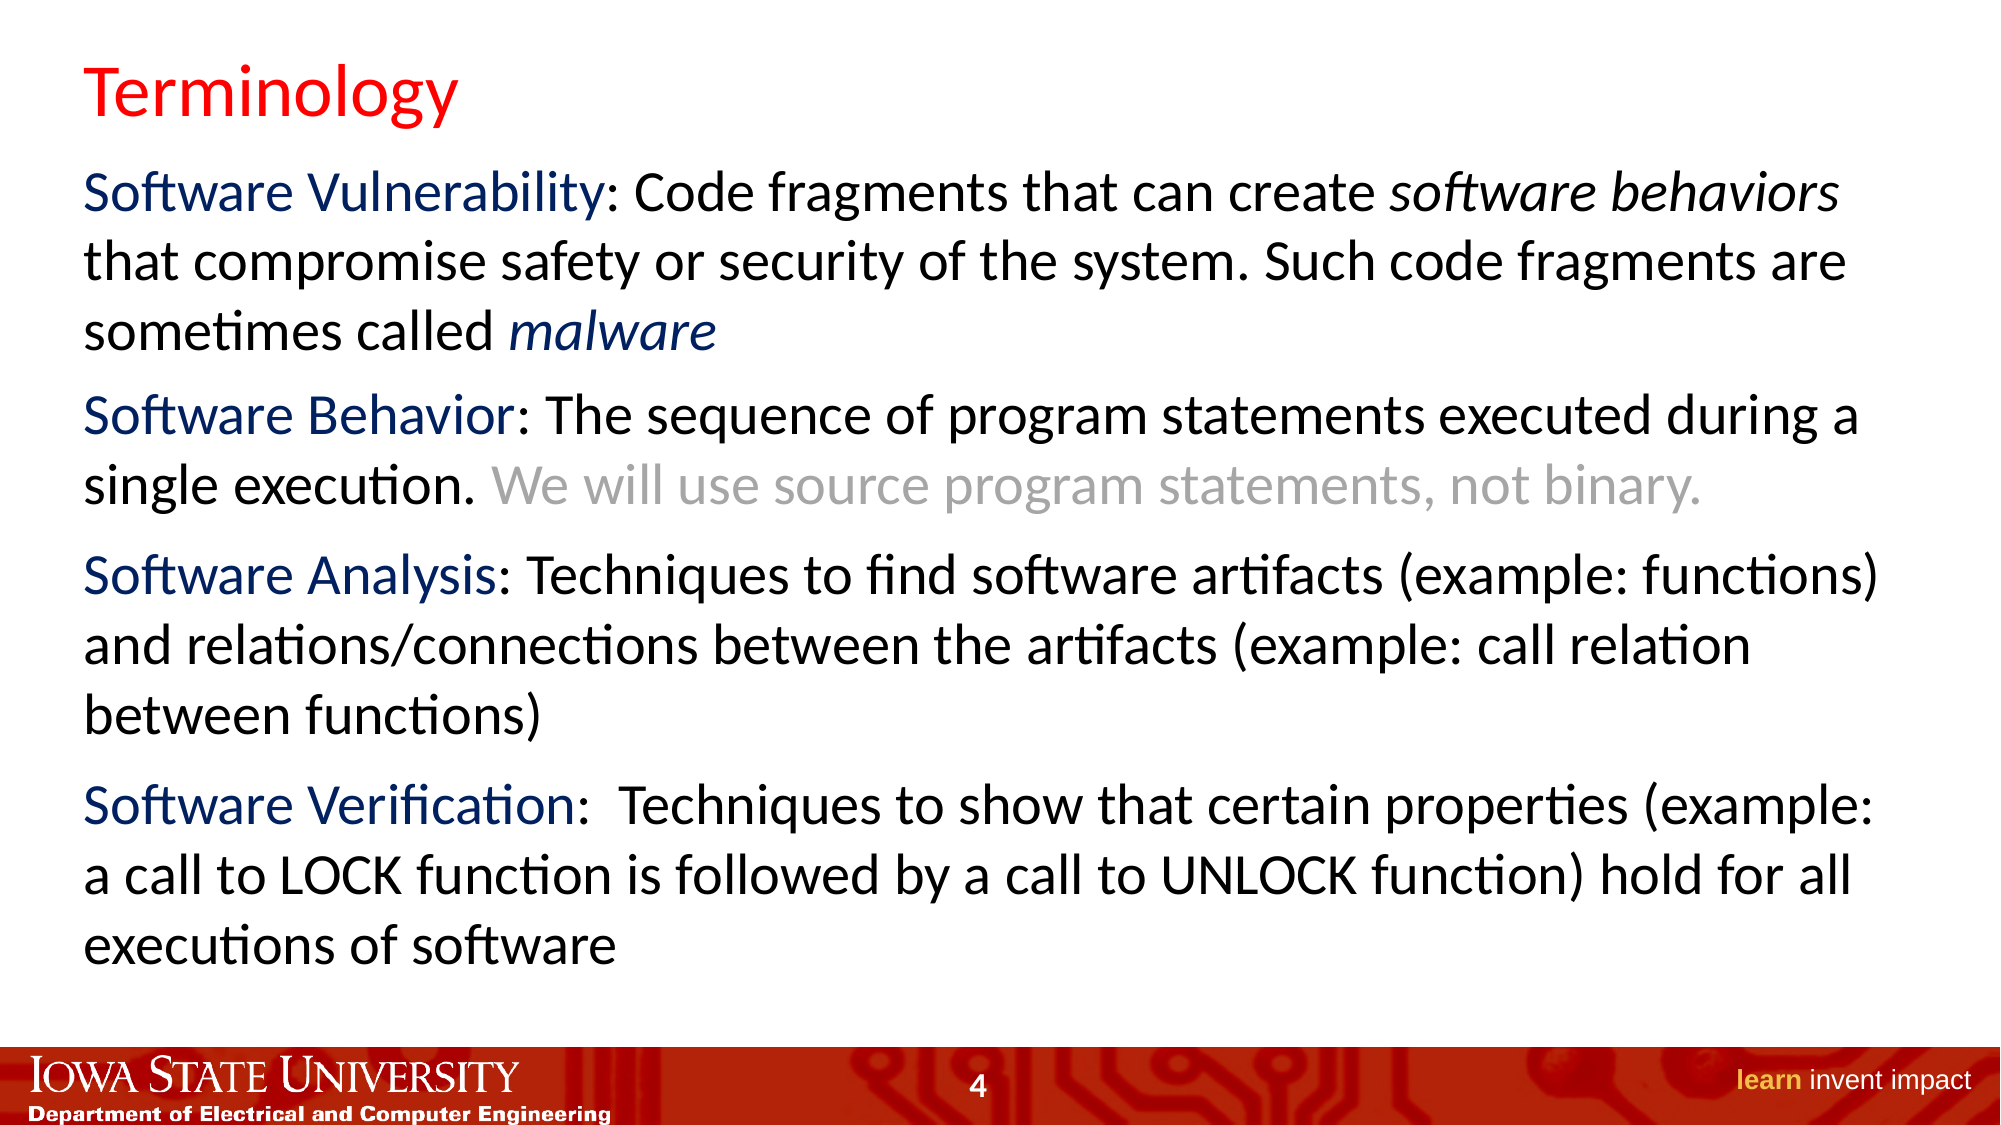

# Terminology
Software Vulnerability: Code fragments that can create software behaviors that compromise safety or security of the system. Such code fragments are sometimes called malware
Software Behavior: The sequence of program statements executed during a single execution. We will use source program statements, not binary.

Software Analysis: Techniques to find software artifacts (example: functions) and relations/connections between the artifacts (example: call relation between functions)

Software Verification:  Techniques to show that certain properties (example: a call to LOCK function is followed by a call to UNLOCK function) hold for all executions of software

4